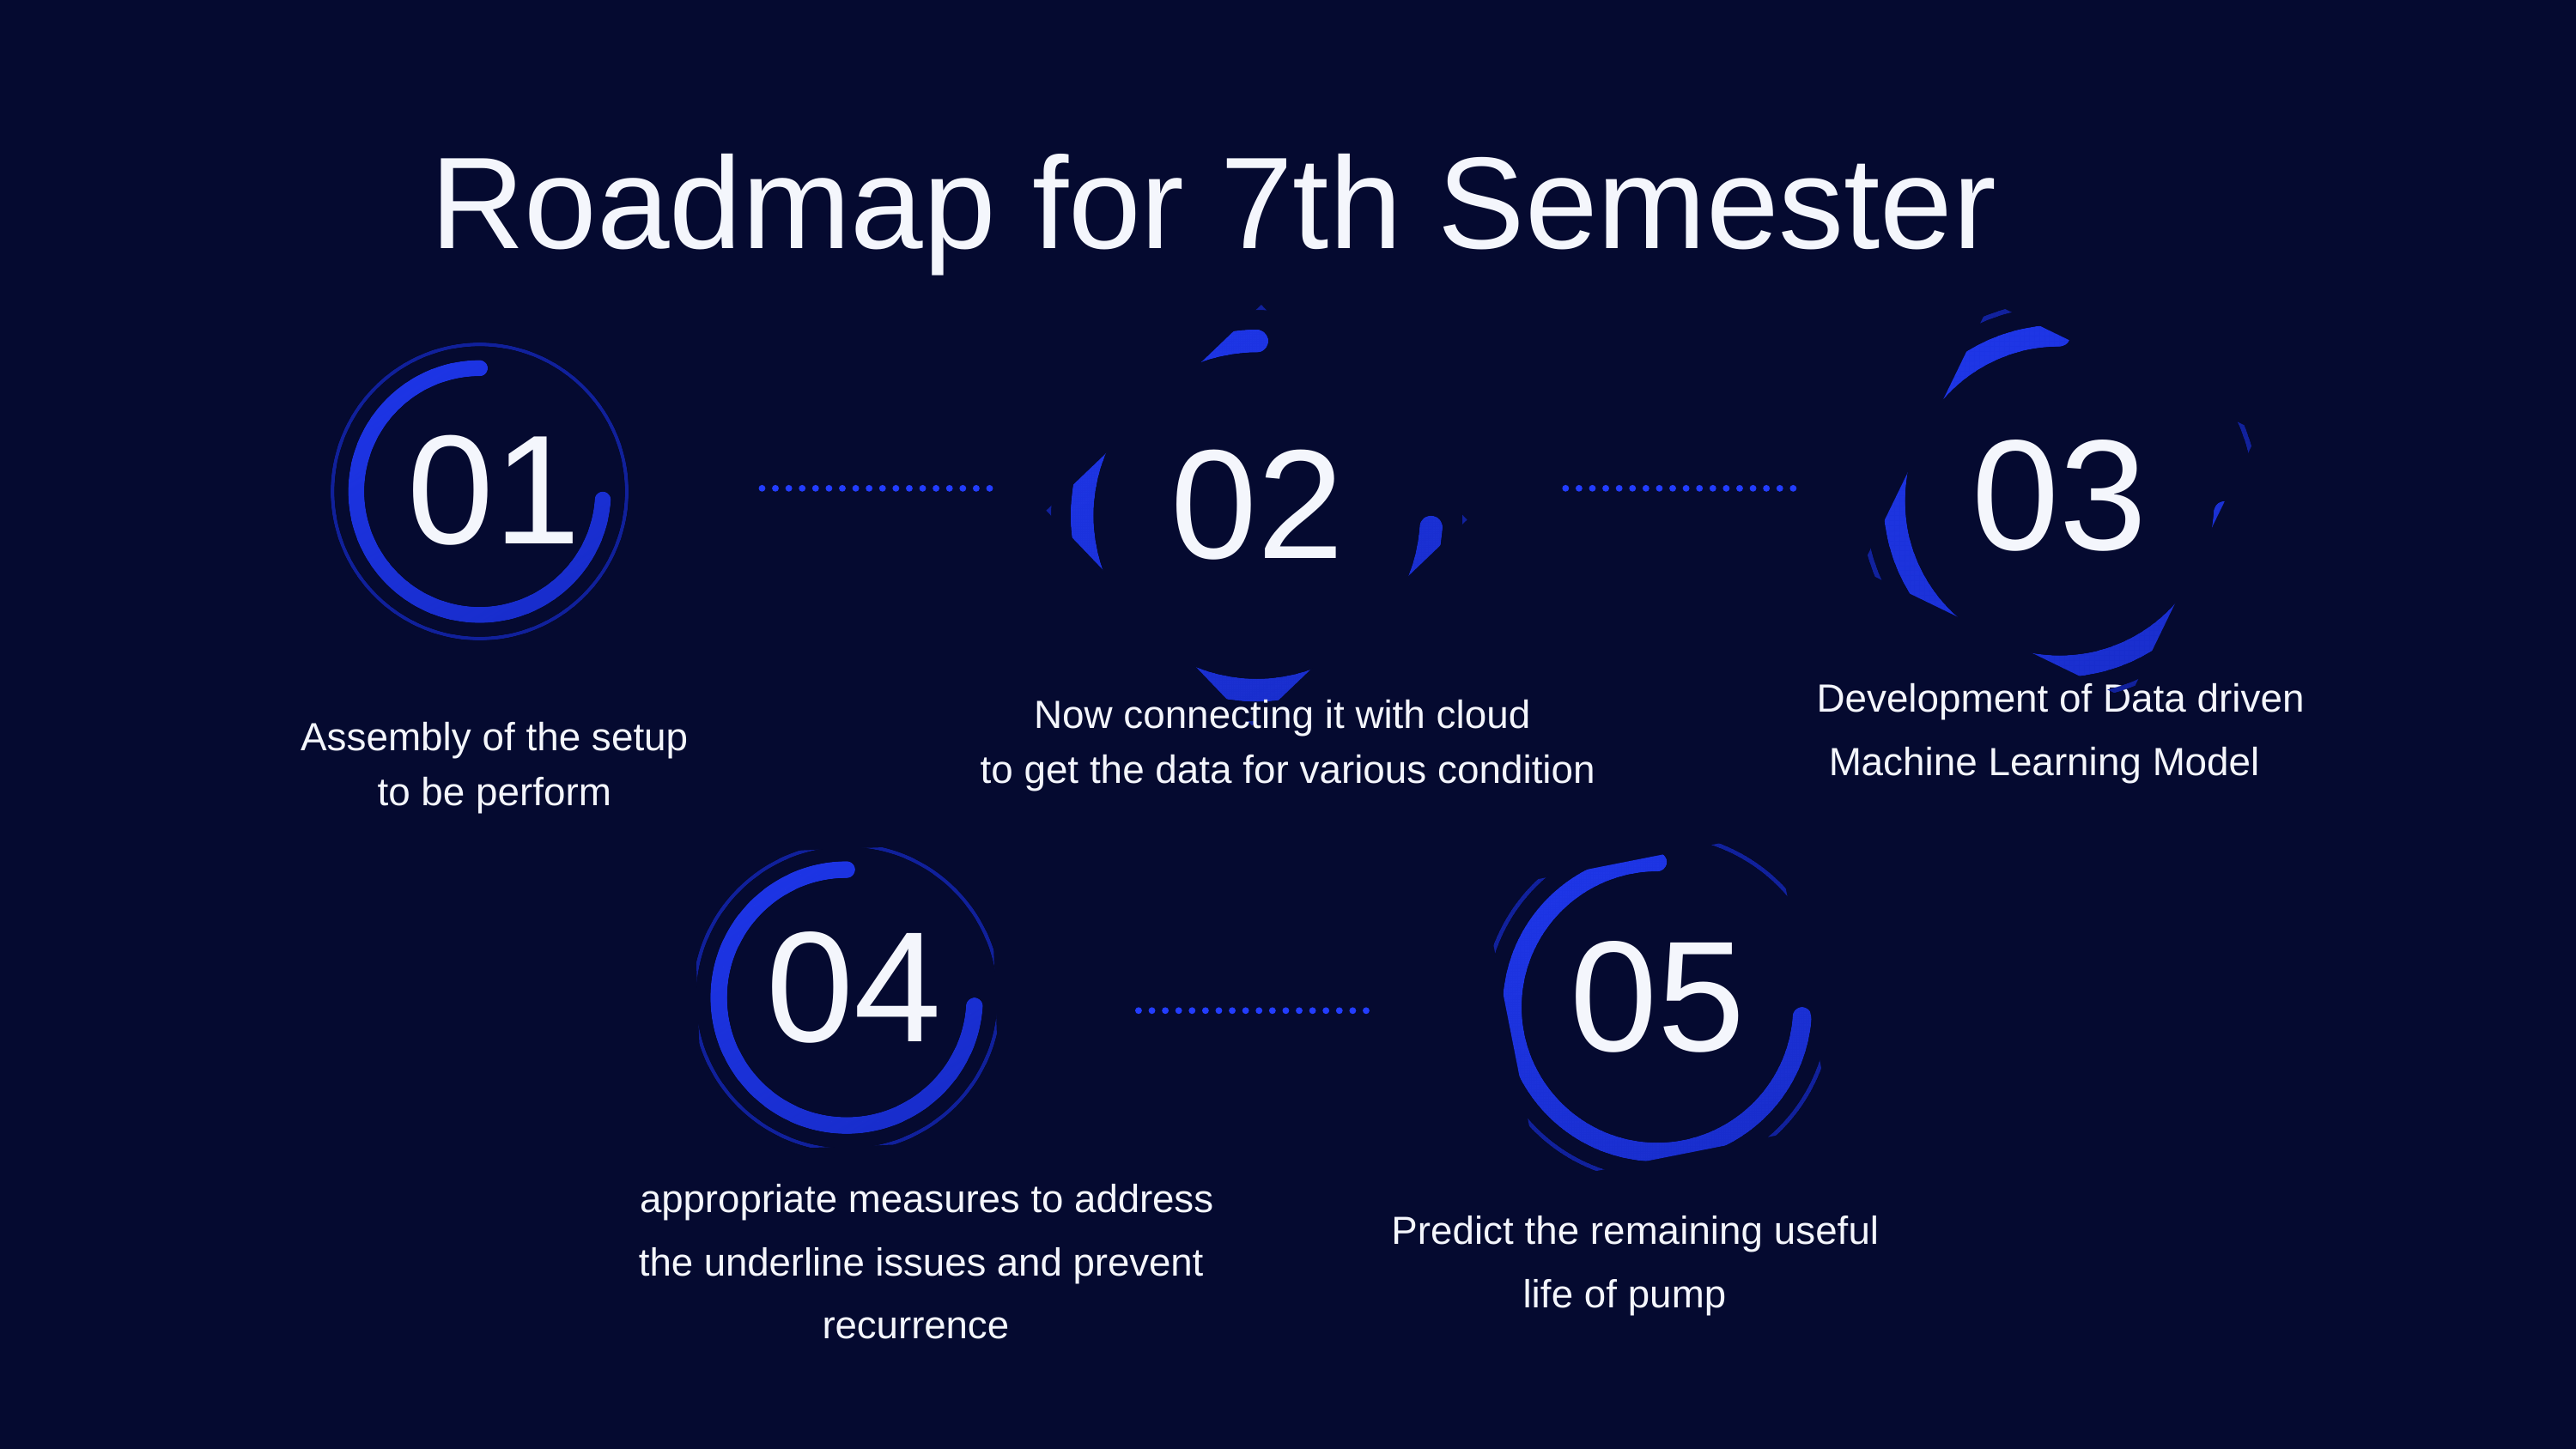

Roadmap for 7th Semester

01
03
02

  Development of Data driven Machine Learning Model
Now connecting it with cloud
to get the data for various condition
Assembly of the setup
to be perform

04
05

 appropriate measures to address the underline issues and prevent recurrence
 Predict the remaining useful life of pump